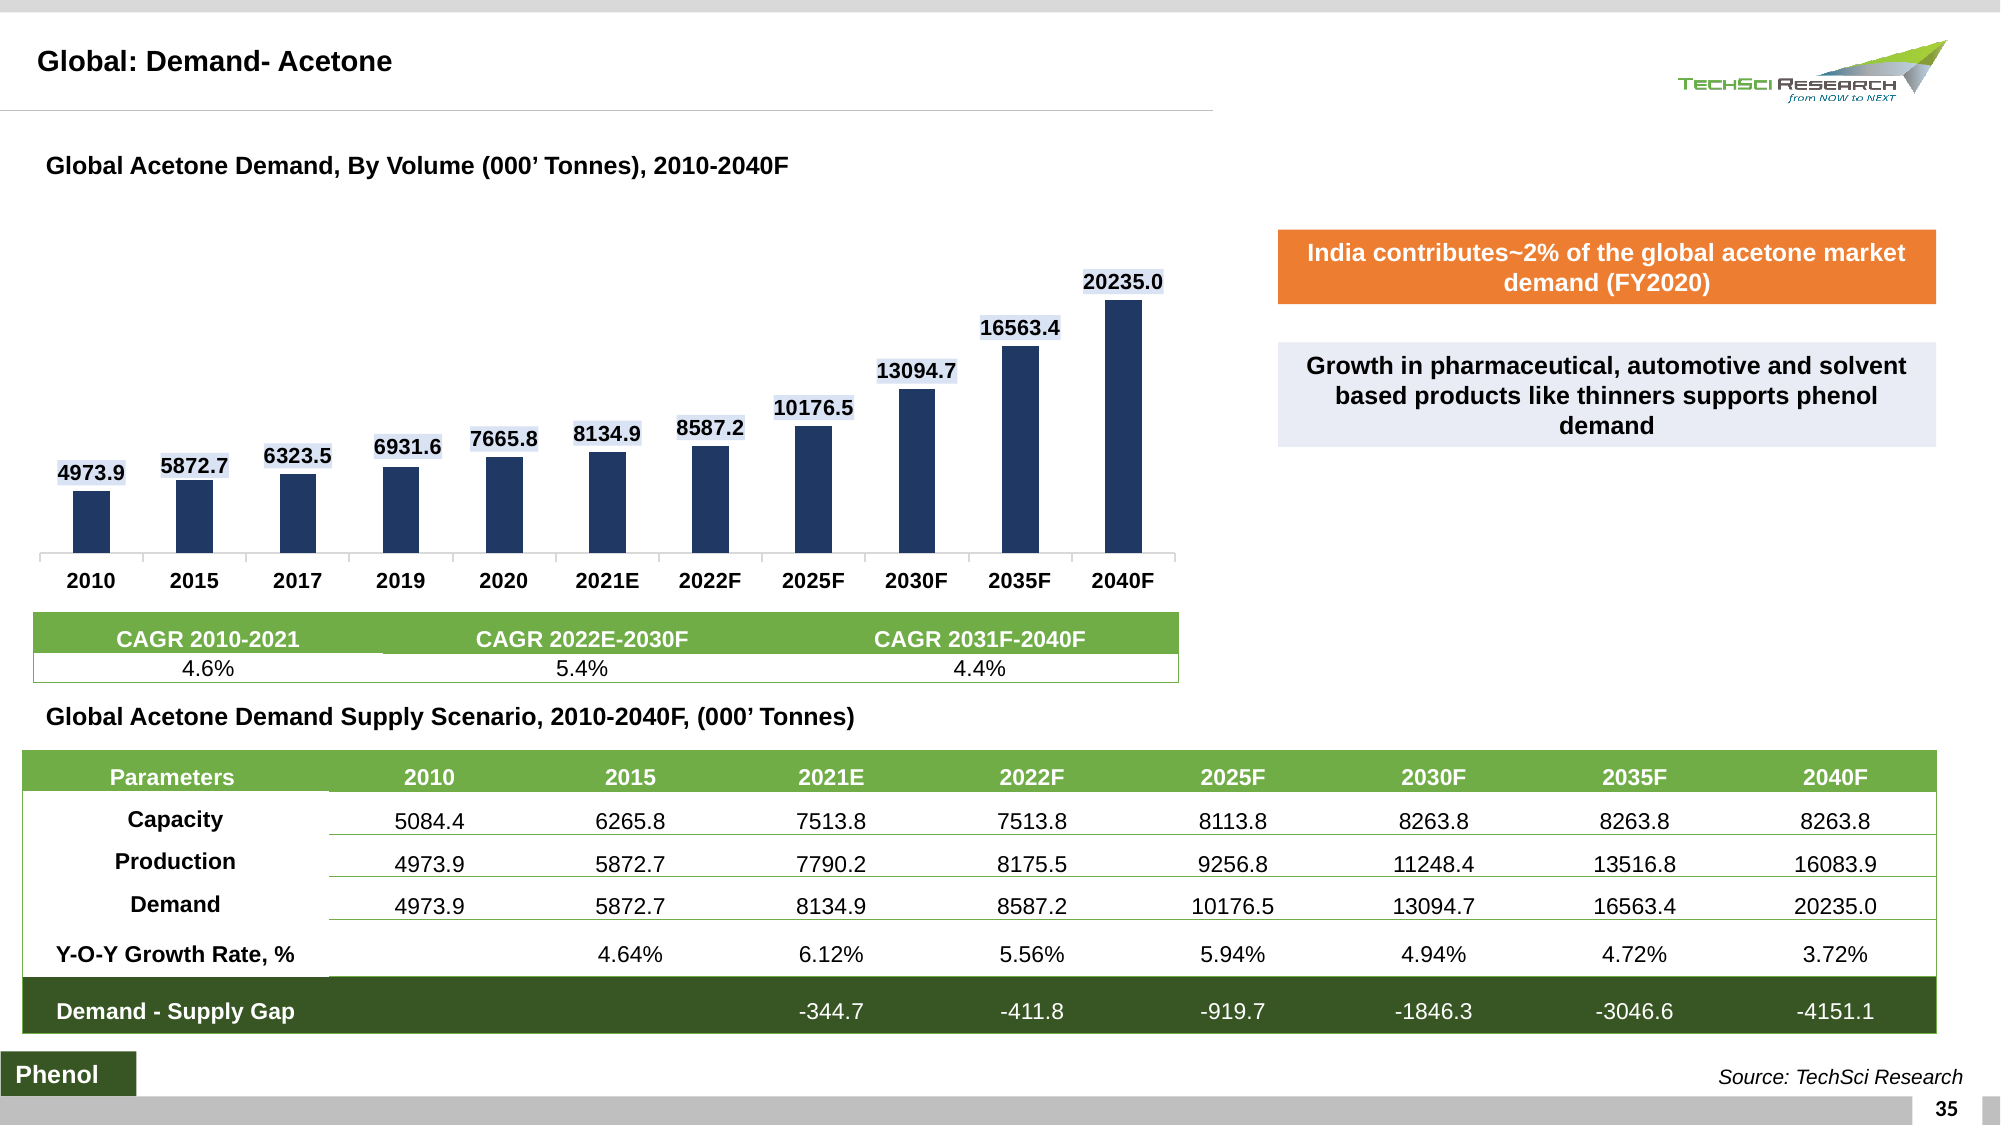

Global: Demand- Acetone
Global Acetone Demand, By Volume (000’ Tonnes), 2010-2040F

### Chart

| Category | By Volume (Thousand Tonnes) |
|---|---|
| 2010 | 4973.896973920626 |
| 2015 | 5872.677789229587 |
| 2017 | 6323.520697653803 |
| 2019 | 6931.592643586453 |
| 2020 | 7665.790610727465 |
| 2021E | 8134.936996103986 |
| 2022F | 8587.239493087367 |
| 2025F | 10176.476000665223 |
| 2030F | 13094.666607679254 |
| 2035F | 16563.38382633575 |
| 2040F | 20235.025666744925 |
India contributes~2% of the global acetone market demand (FY2020)
Growth in pharmaceutical, automotive and solvent based products like thinners supports phenol demand
| CAGR 2010-2021 | CAGR 2022E-2030F | CAGR 2031F-2040F |
| --- | --- | --- |
| 4.6% | 5.4% | 4.4% |
Global Acetone Demand Supply Scenario, 2010-2040F, (000’ Tonnes)
| Parameters | 2010 | 2015 | 2021E | 2022F | 2025F | 2030F | 2035F | 2040F |
| --- | --- | --- | --- | --- | --- | --- | --- | --- |
| Capacity | 5084.4 | 6265.8 | 7513.8 | 7513.8 | 8113.8 | 8263.8 | 8263.8 | 8263.8 |
| Production | 4973.9 | 5872.7 | 7790.2 | 8175.5 | 9256.8 | 11248.4 | 13516.8 | 16083.9 |
| Demand | 4973.9 | 5872.7 | 8134.9 | 8587.2 | 10176.5 | 13094.7 | 16563.4 | 20235.0 |
| Y-O-Y Growth Rate, % |  | 4.64% | 6.12% | 5.56% | 5.94% | 4.94% | 4.72% | 3.72% |
| Demand - Supply Gap |  |  | -344.7 | -411.8 | -919.7 | -1846.3 | -3046.6 | -4151.1 |
Phenol
Source: TechSci Research